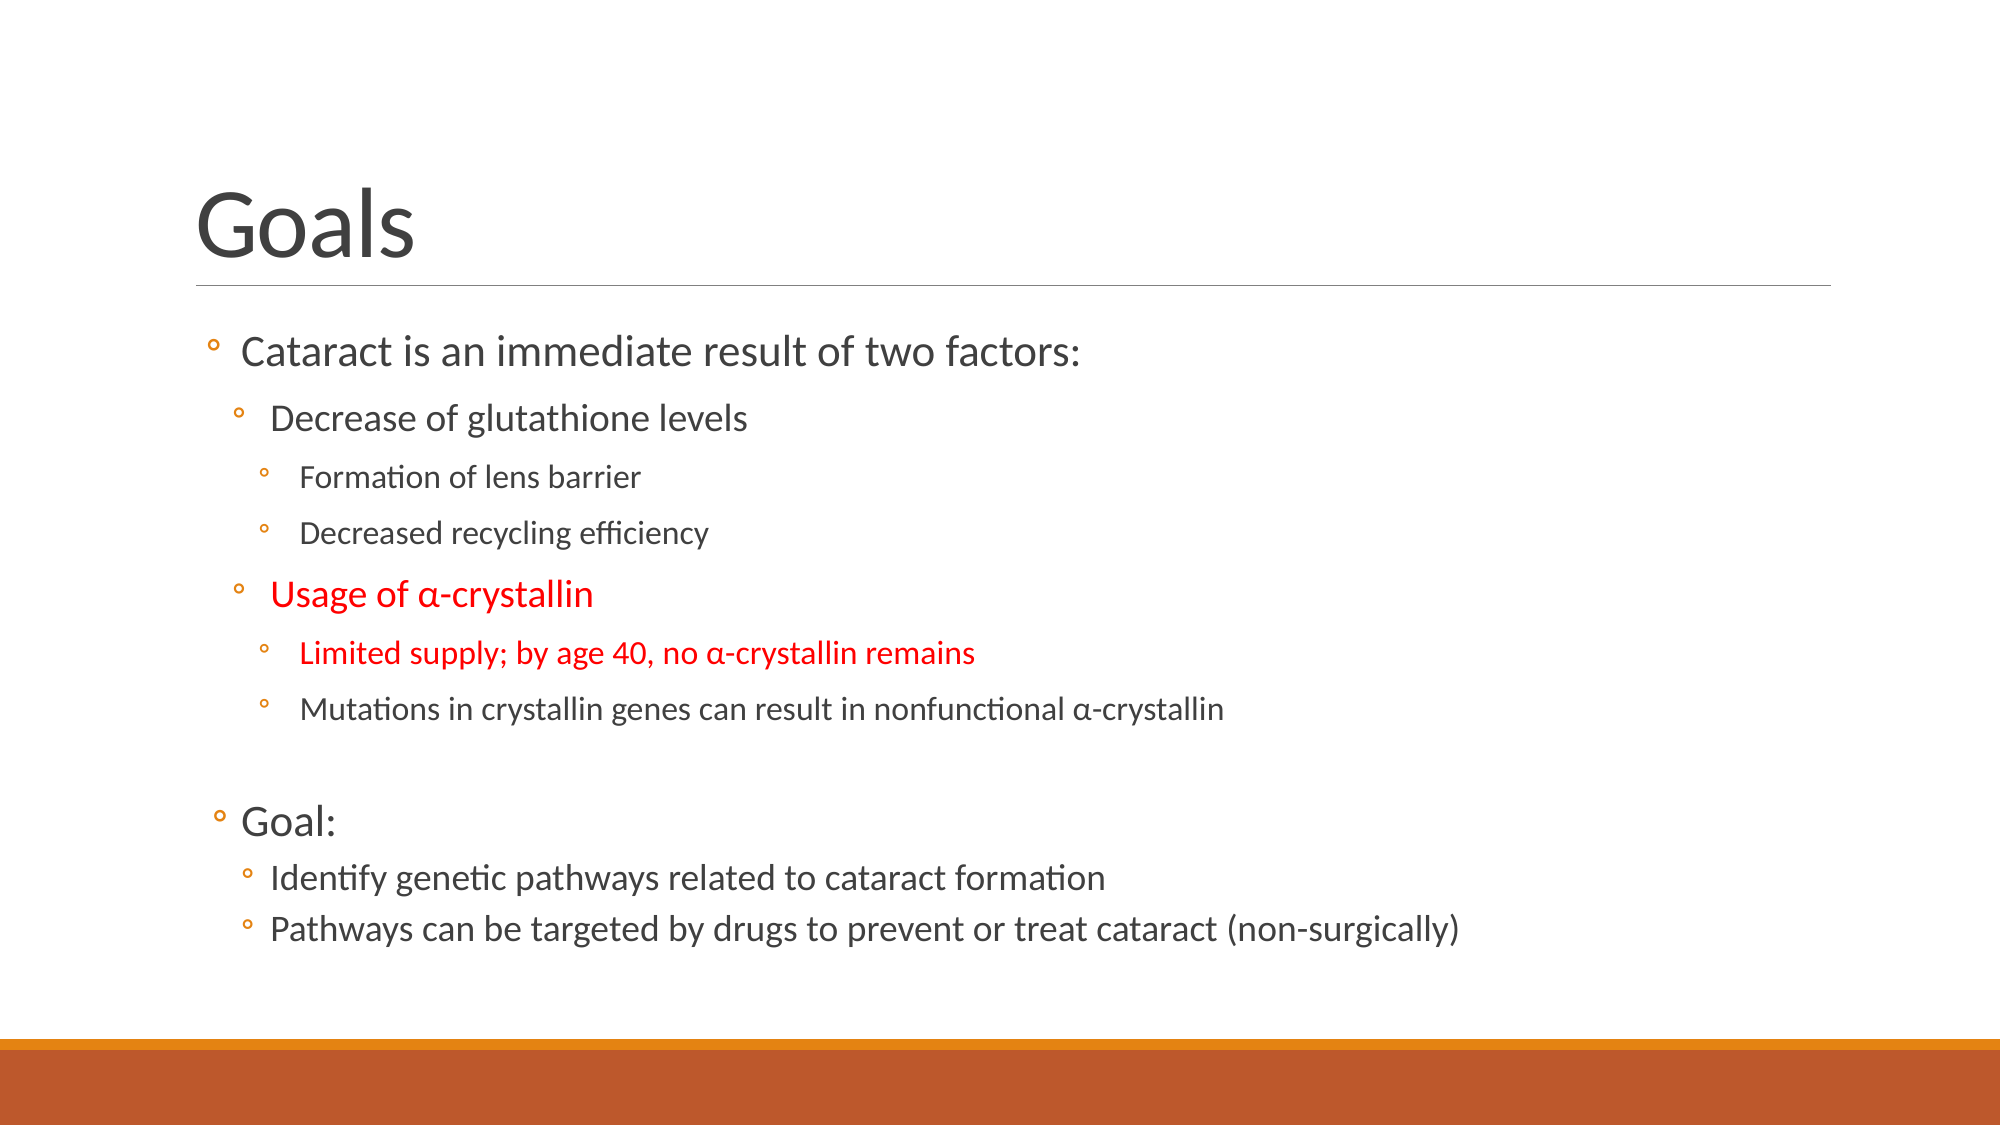

# Goals
Cataract is an immediate result of two factors:
Decrease of glutathione levels
Formation of lens barrier
Decreased recycling efficiency
Usage of α-crystallin
Limited supply; by age 40, no α-crystallin remains
Mutations in crystallin genes can result in nonfunctional α-crystallin

Goal:
Identify genetic pathways related to cataract formation
Pathways can be targeted by drugs to prevent or treat cataract (non-surgically)